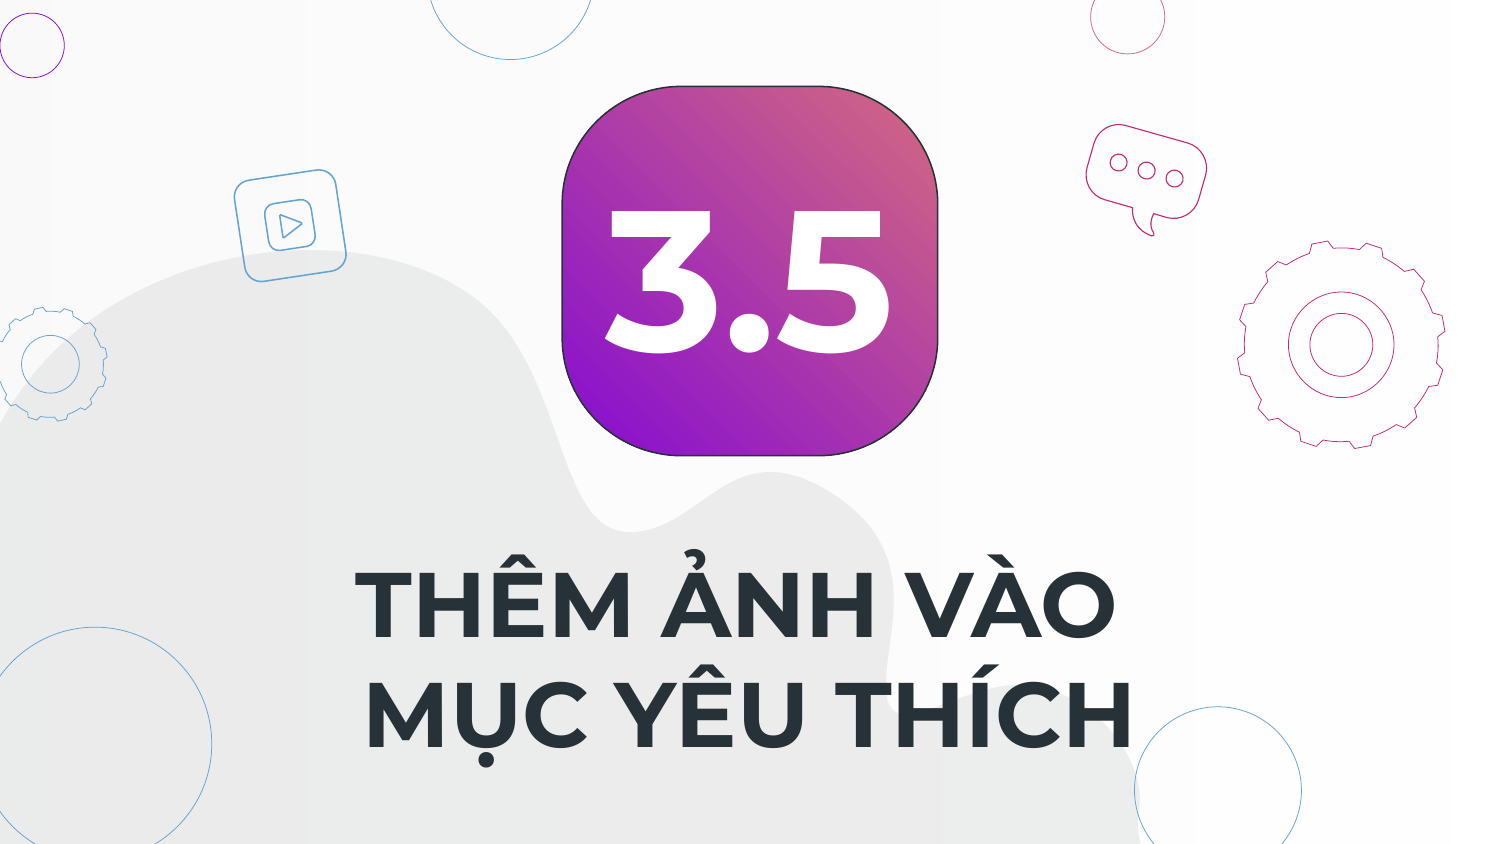

3.5

# THÊM ẢNH VÀO MỤC YÊU THÍCH